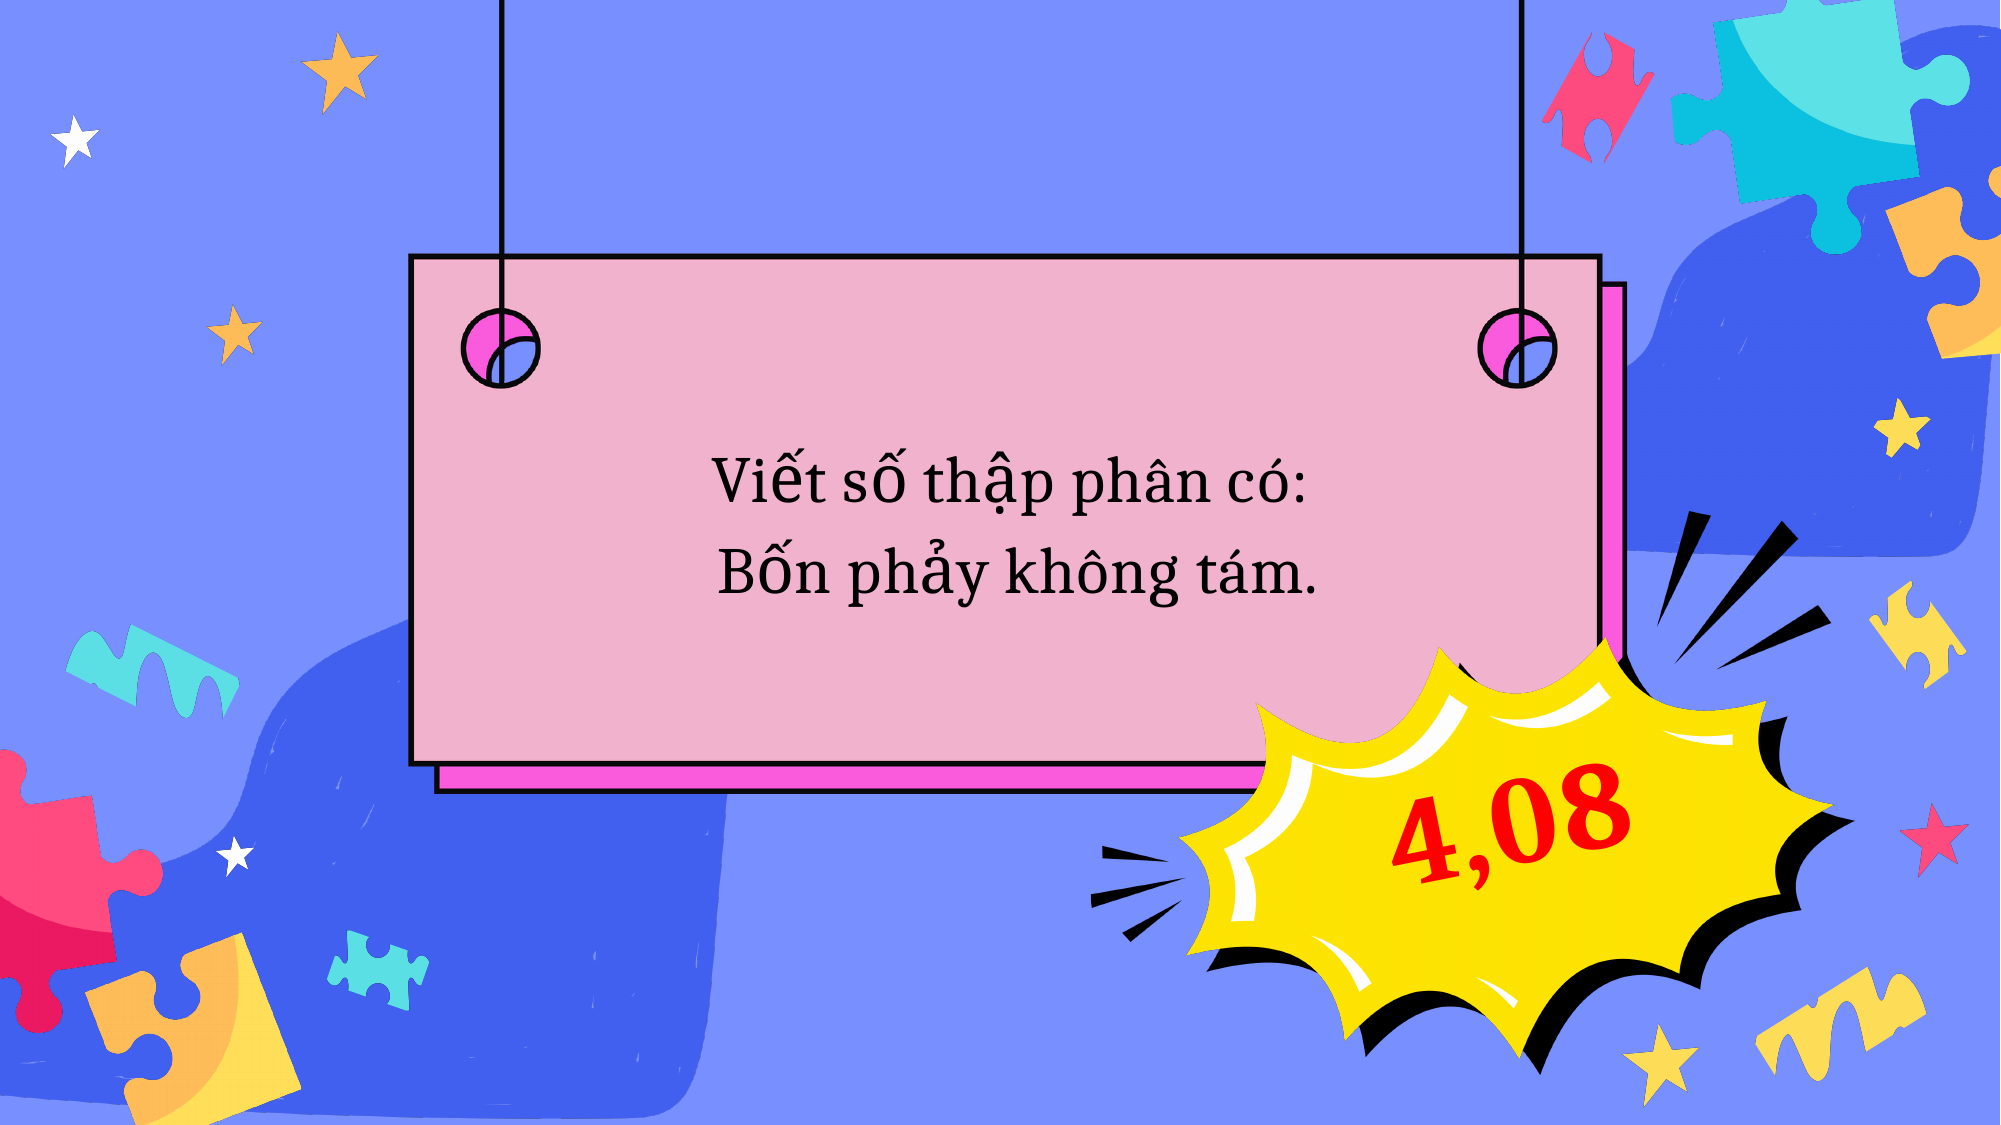

Viết số thập phân có:
Bốn phảy không tám.

4,08